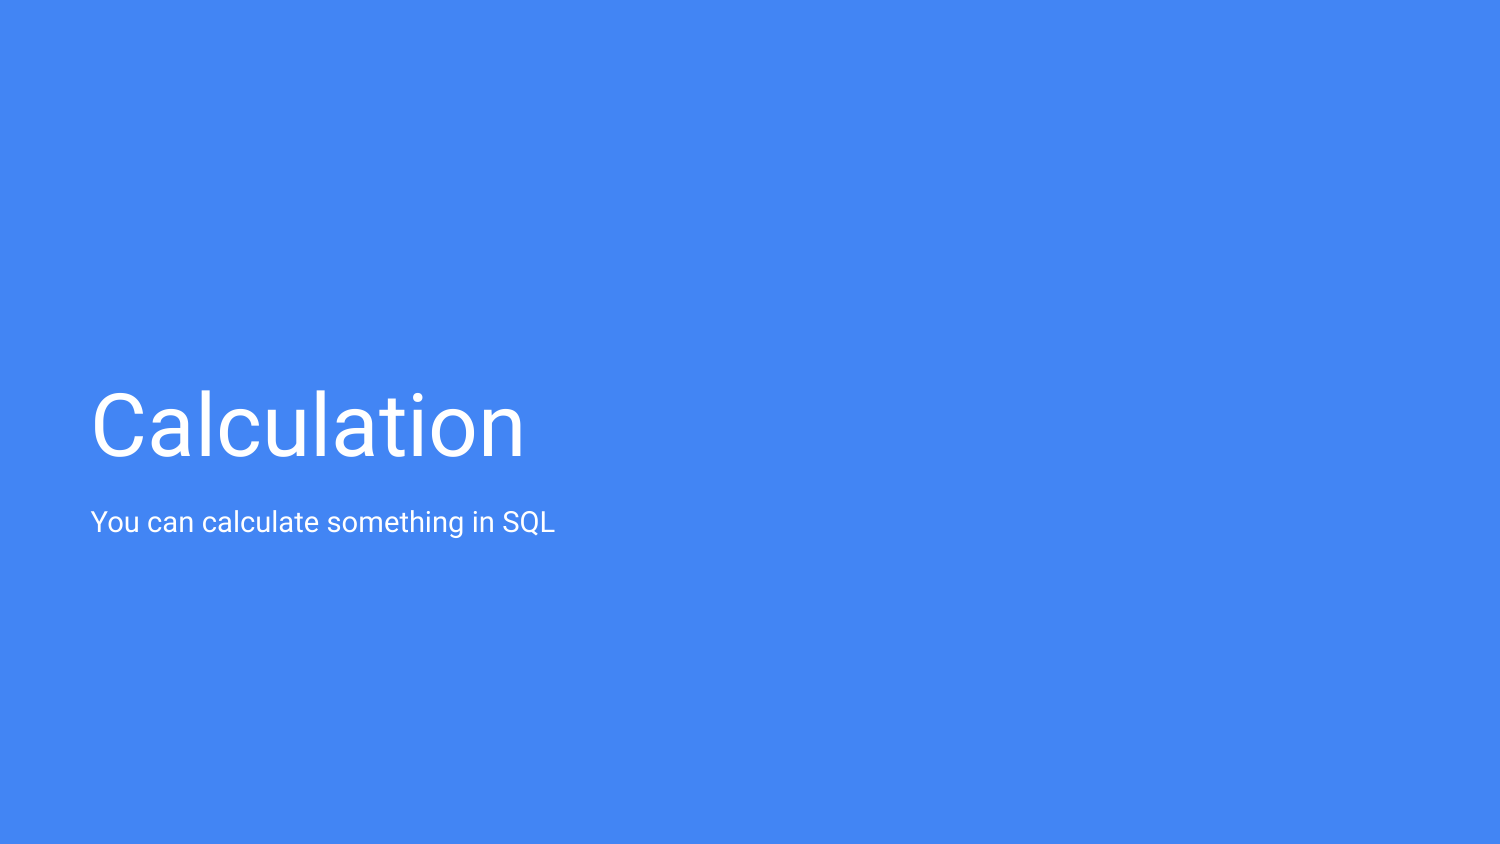

# Calculation
You can calculate something in SQL